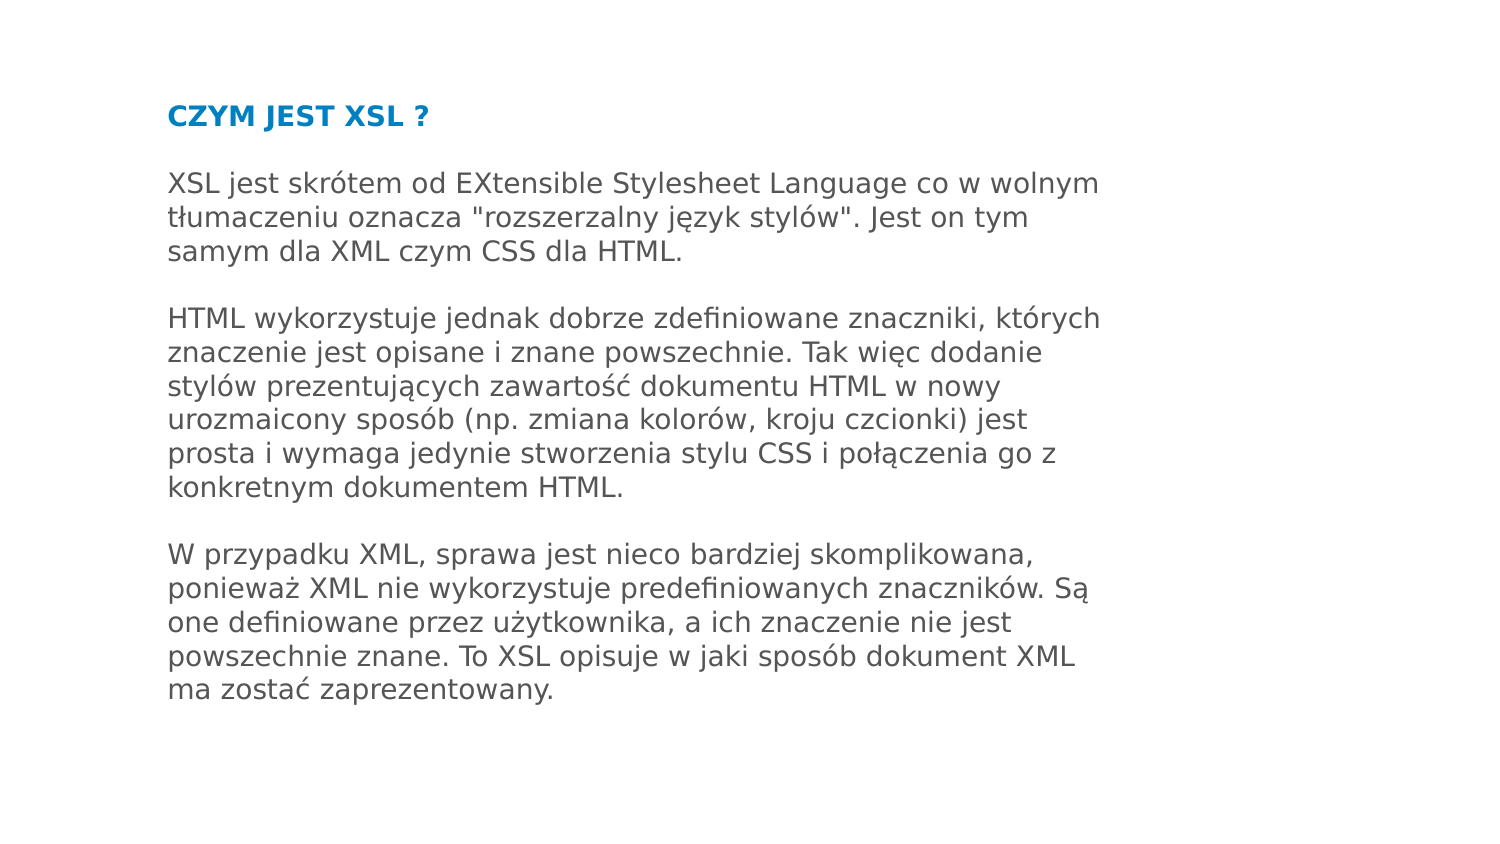

Czym jest XSL ?
XSL jest skrótem od EXtensible Stylesheet Language co w wolnym tłumaczeniu oznacza "rozszerzalny język stylów". Jest on tym samym dla XML czym CSS dla HTML.
HTML wykorzystuje jednak dobrze zdefiniowane znaczniki, których znaczenie jest opisane i znane powszechnie. Tak więc dodanie stylów prezentujących zawartość dokumentu HTML w nowy urozmaicony sposób (np. zmiana kolorów, kroju czcionki) jest prosta i wymaga jedynie stworzenia stylu CSS i połączenia go z konkretnym dokumentem HTML.
W przypadku XML, sprawa jest nieco bardziej skomplikowana, ponieważ XML nie wykorzystuje predefiniowanych znaczników. Są one definiowane przez użytkownika, a ich znaczenie nie jest powszechnie znane. To XSL opisuje w jaki sposób dokument XML ma zostać zaprezentowany.